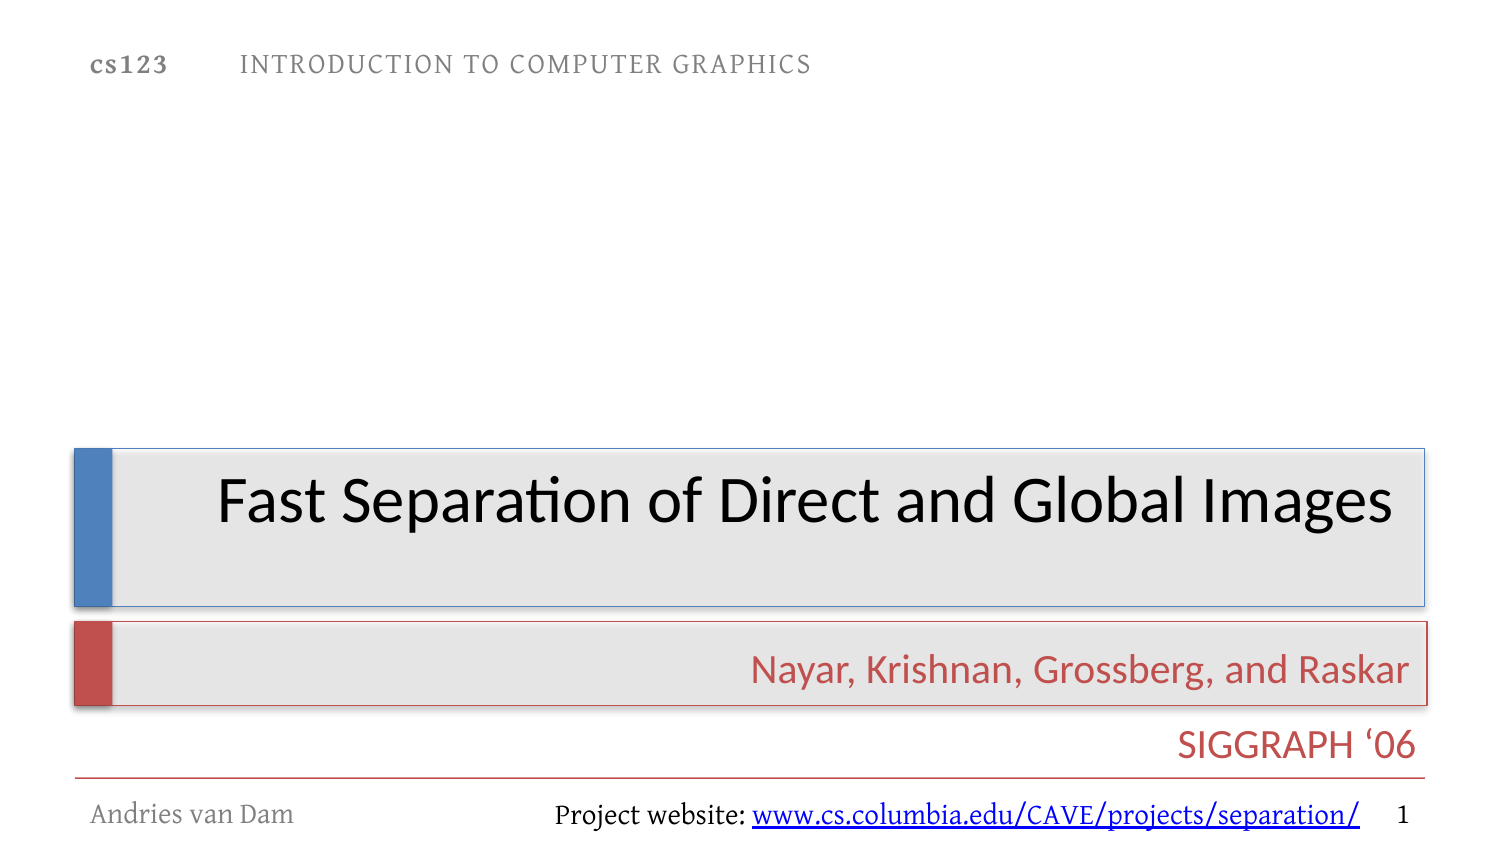

# Fast Separation of Direct and Global Images
Nayar, Krishnan, Grossberg, and Raskar
SIGGRAPH ‘06
1
Project website: www.cs.columbia.edu/CAVE/projects/separation/